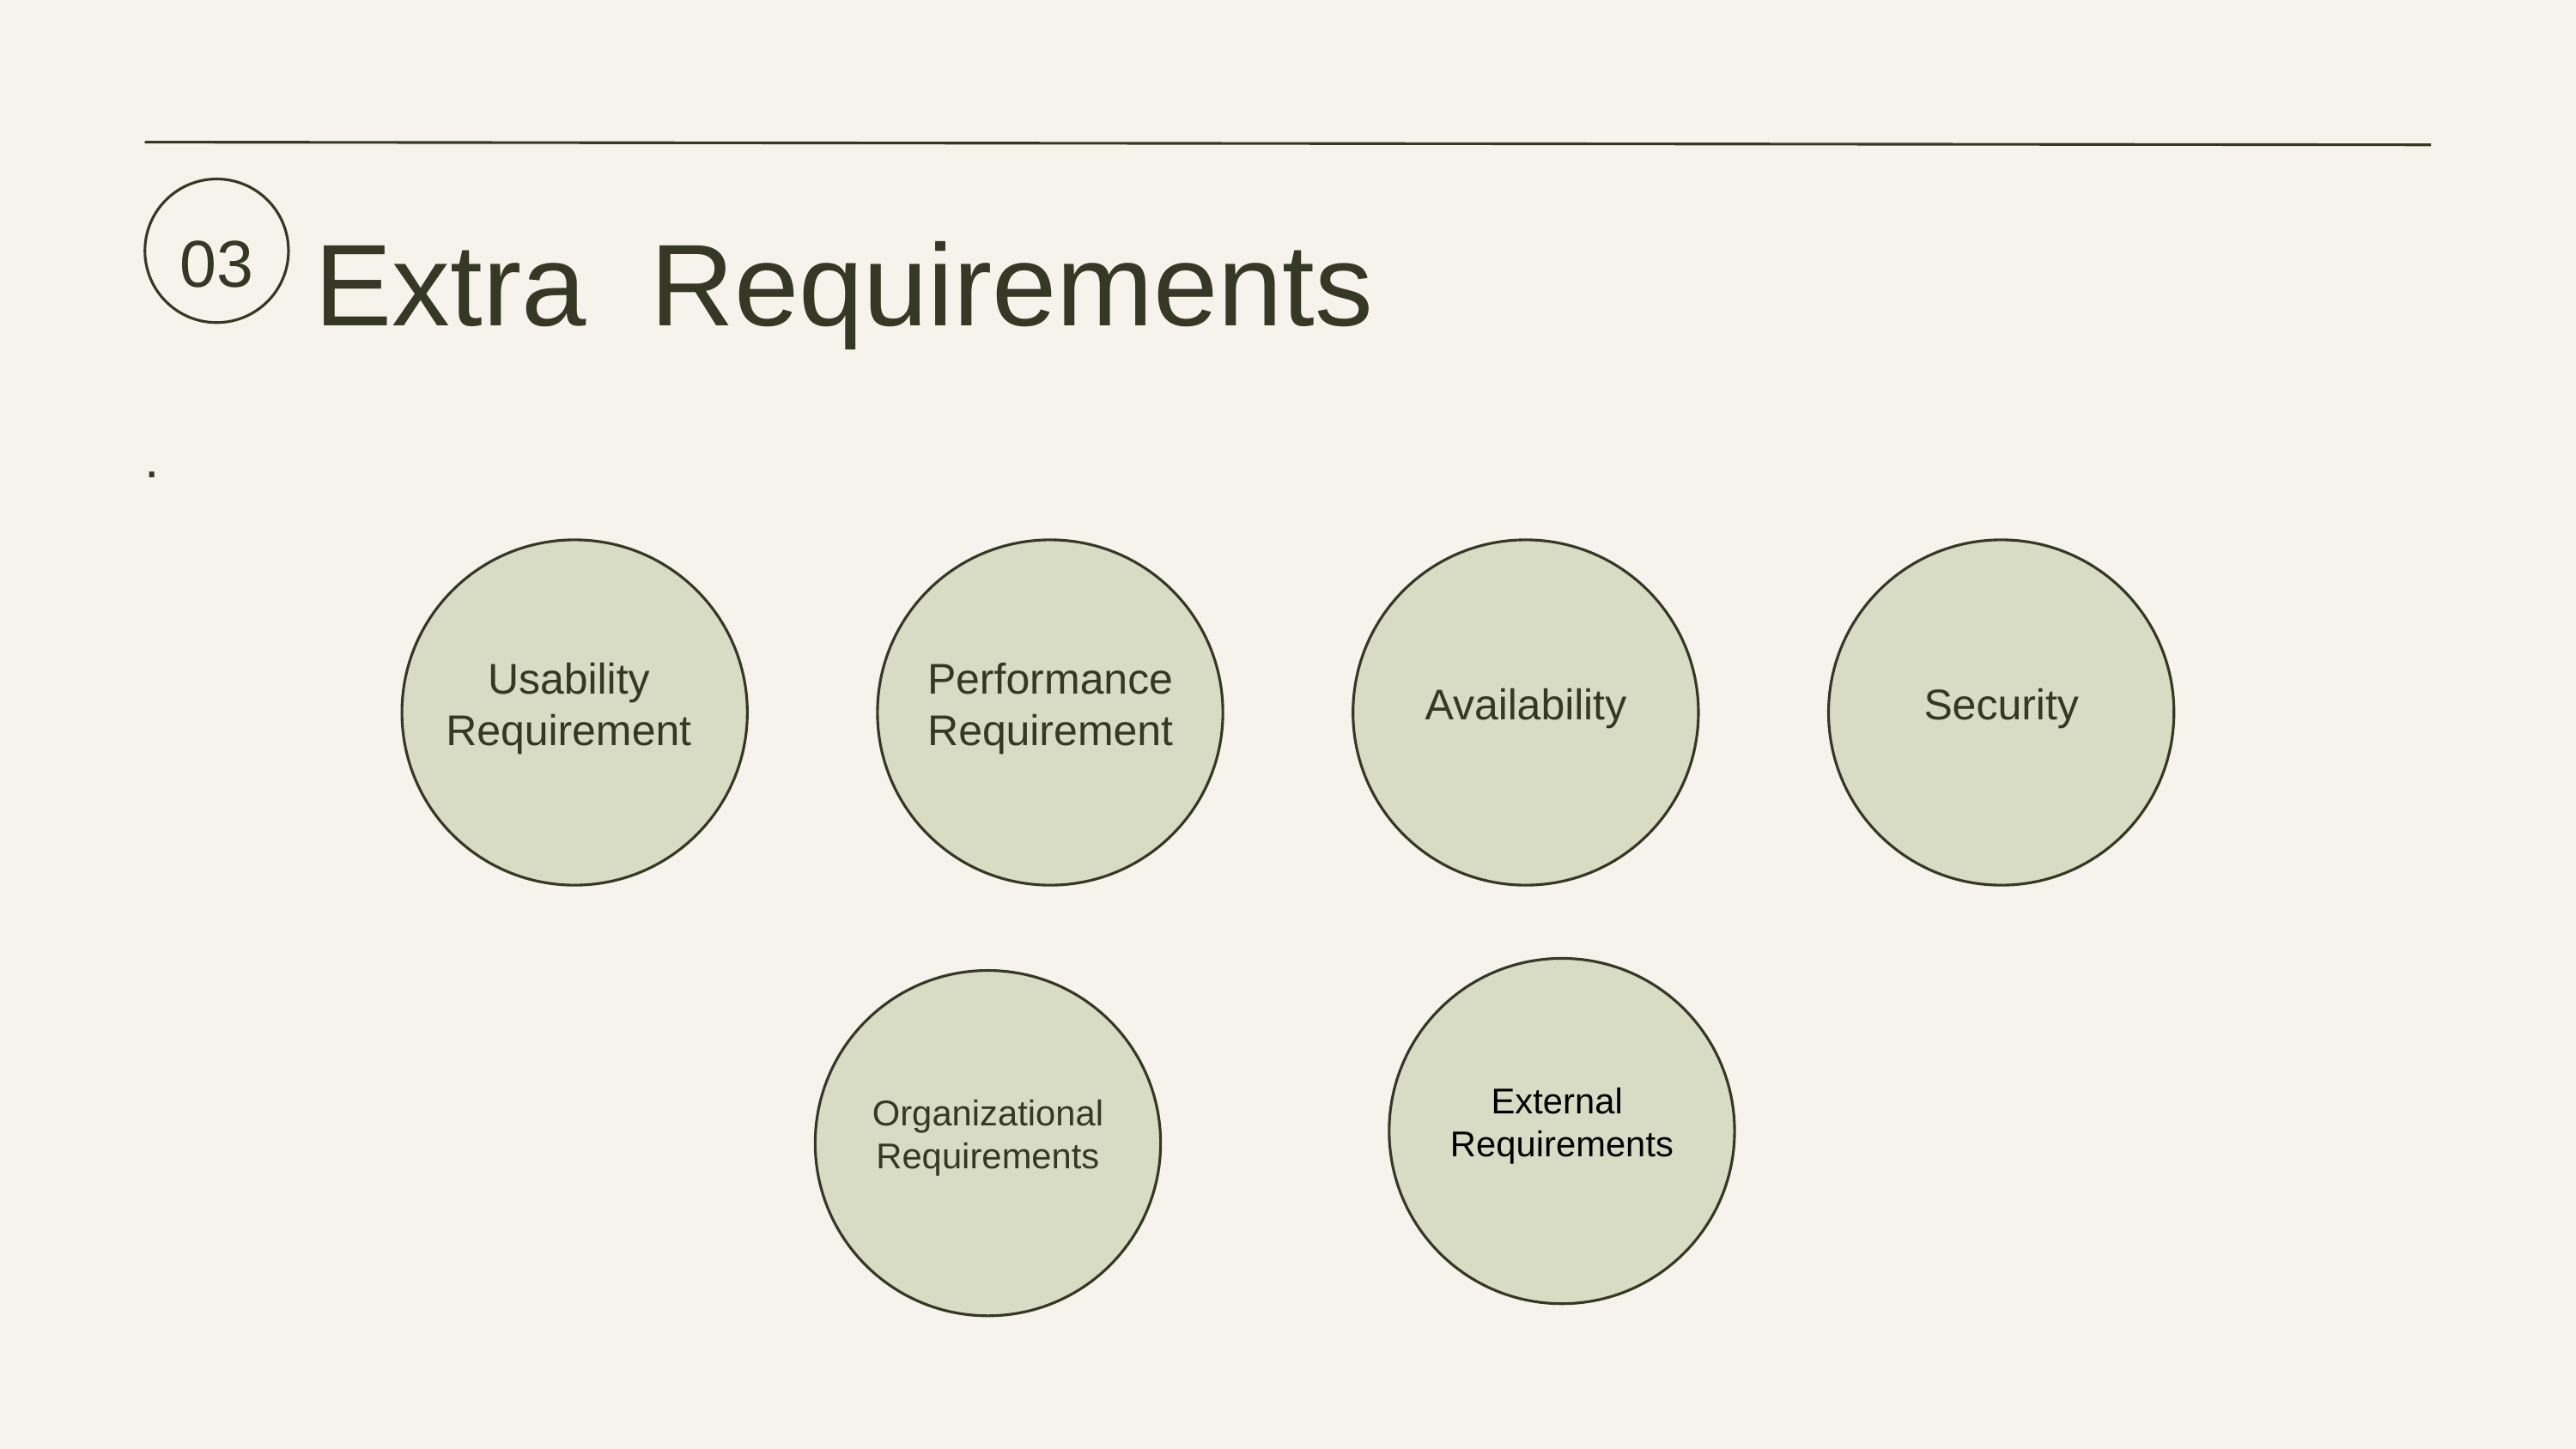

03
Extra  Requirements
.

Usability  Requirement

Performance Requirement

Availability

Security

External
Requirements

Organizational Requirements